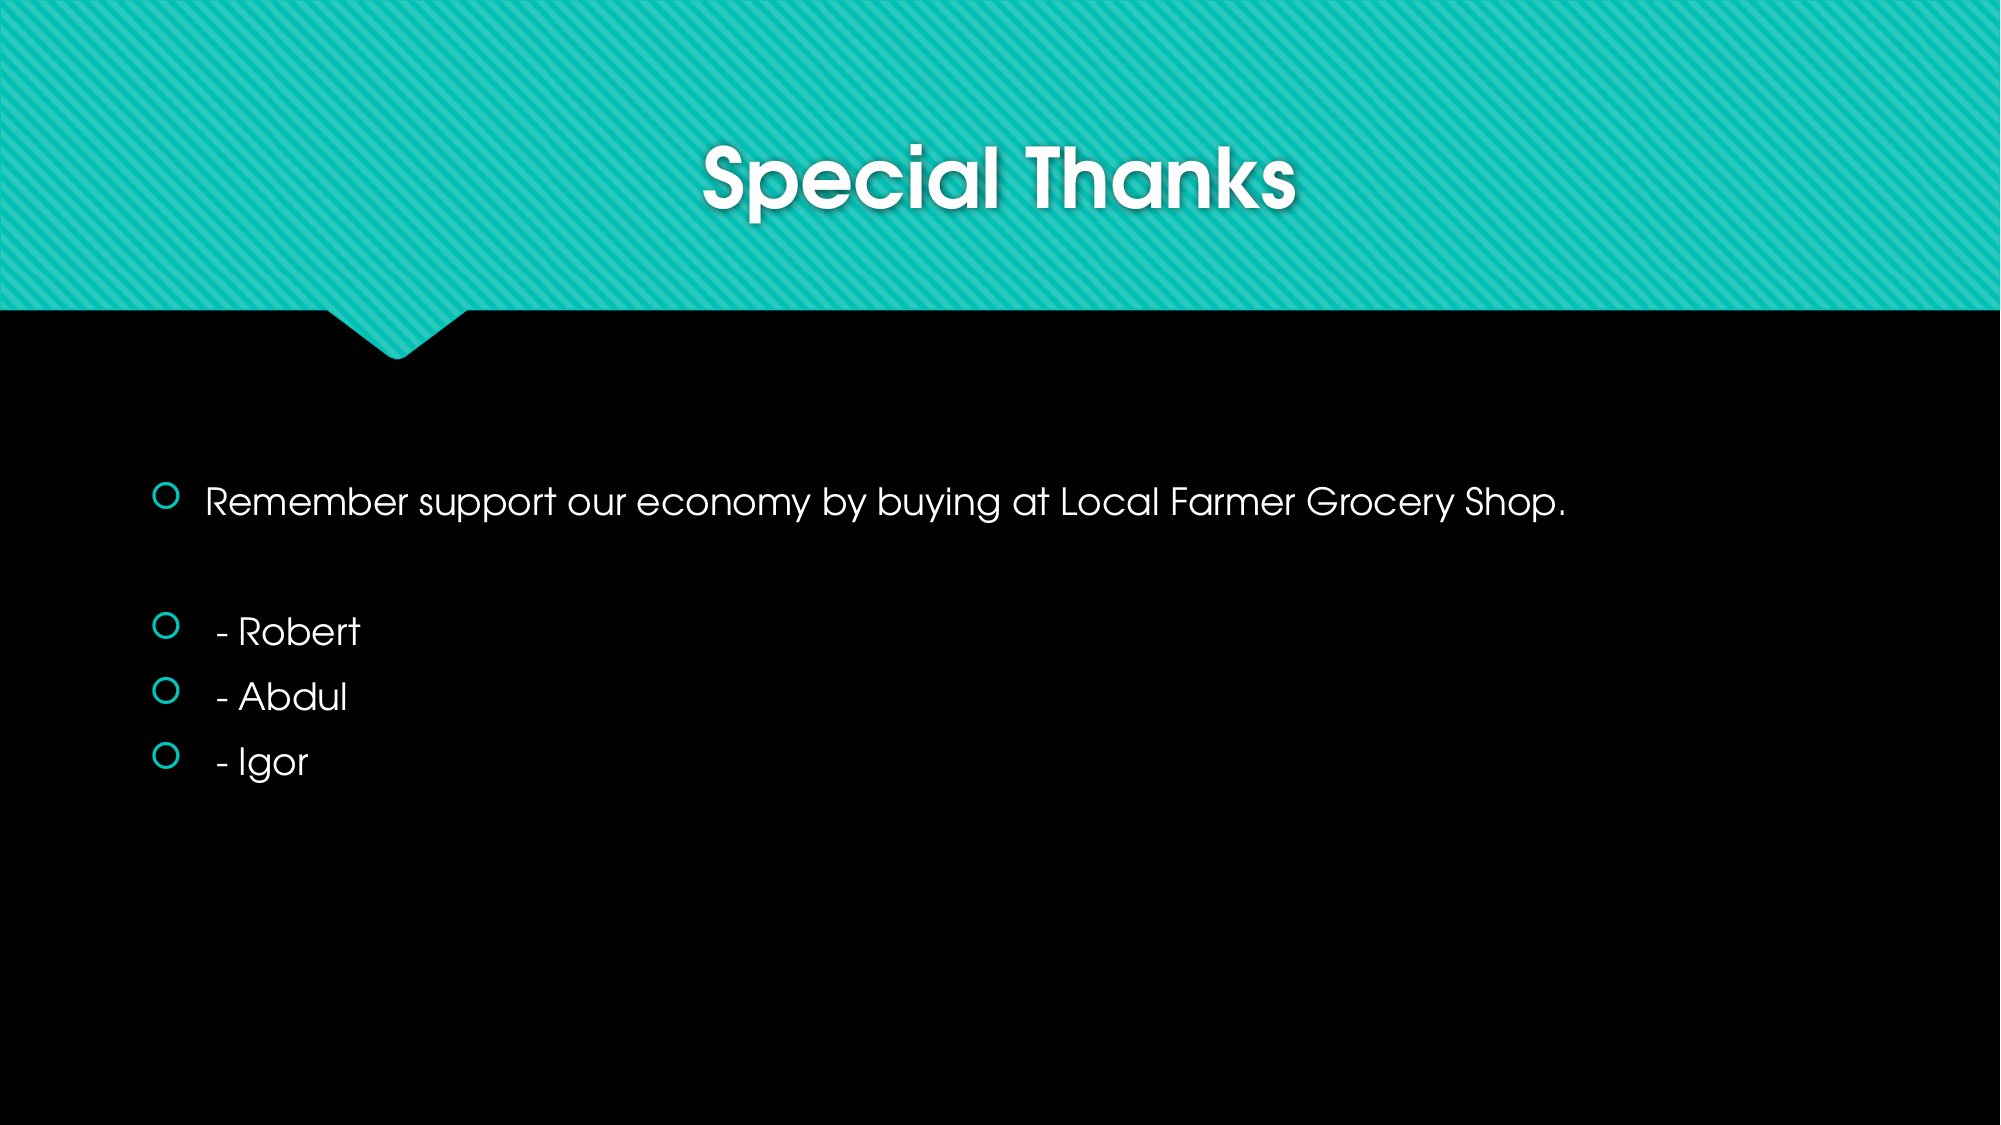

# Special Thanks
Remember support our economy by buying at Local Farmer Grocery Shop.

 - Robert
 - Abdul
 - Igor